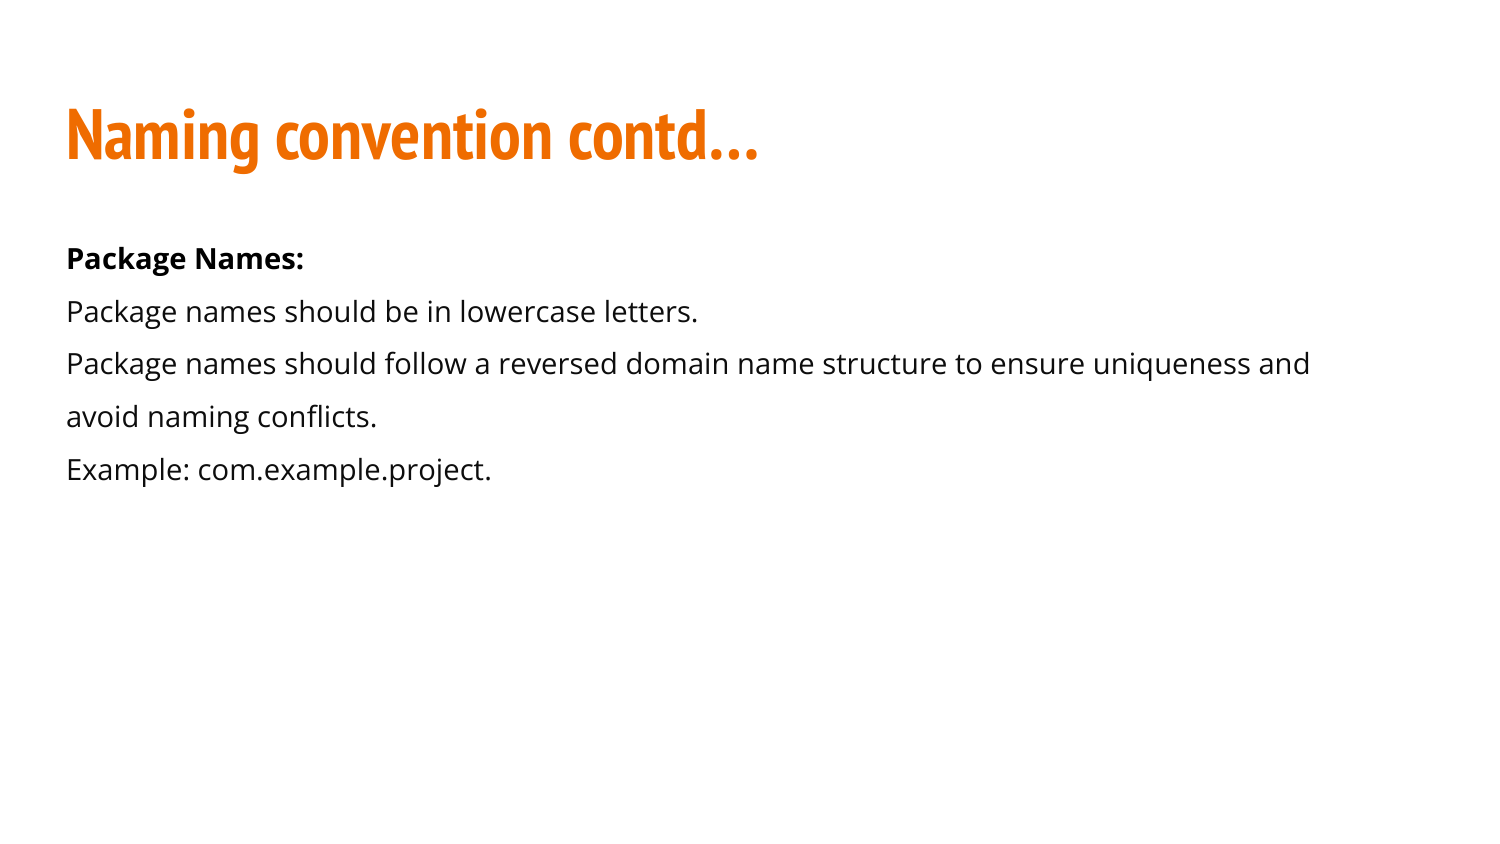

# Naming convention contd…
Package Names:
Package names should be in lowercase letters.
Package names should follow a reversed domain name structure to ensure uniqueness and avoid naming conflicts.
Example: com.example.project.